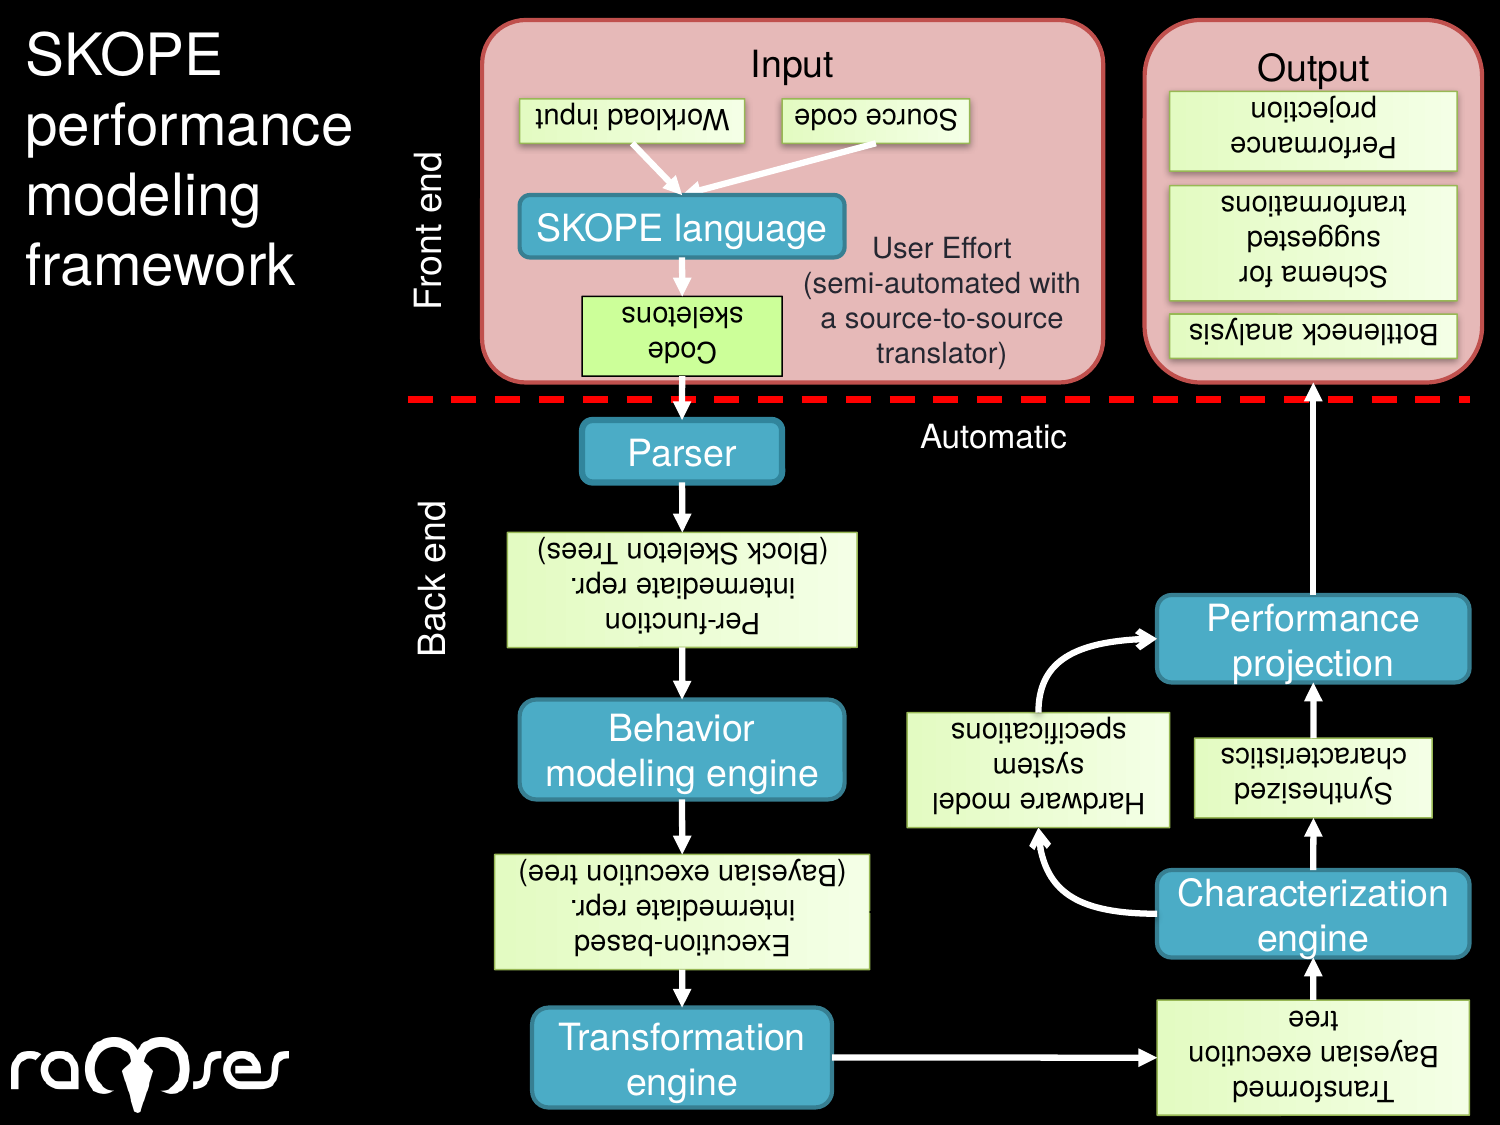

# Overview
Performance projection
Workload input
SKOPE performance modeling framework
Input
Output
Source code
Schema for suggested tranformations
Bottleneck analysis
SKOPE language
Front end
User Effort
(semi-automated with a source-to-source translator)
Code skeletons
Automatic
Per-function
intermediate repr.
(Block Skeleton Trees)
Parser
Back end
Performance projection
Hardware model
system specifications
Synthesized characteristics
Behavior modeling engine
Execution-based
intermediate repr.
(Bayesian execution tree)
Characterization
engine
Transformed
Bayesian execution tree
Transformation engine